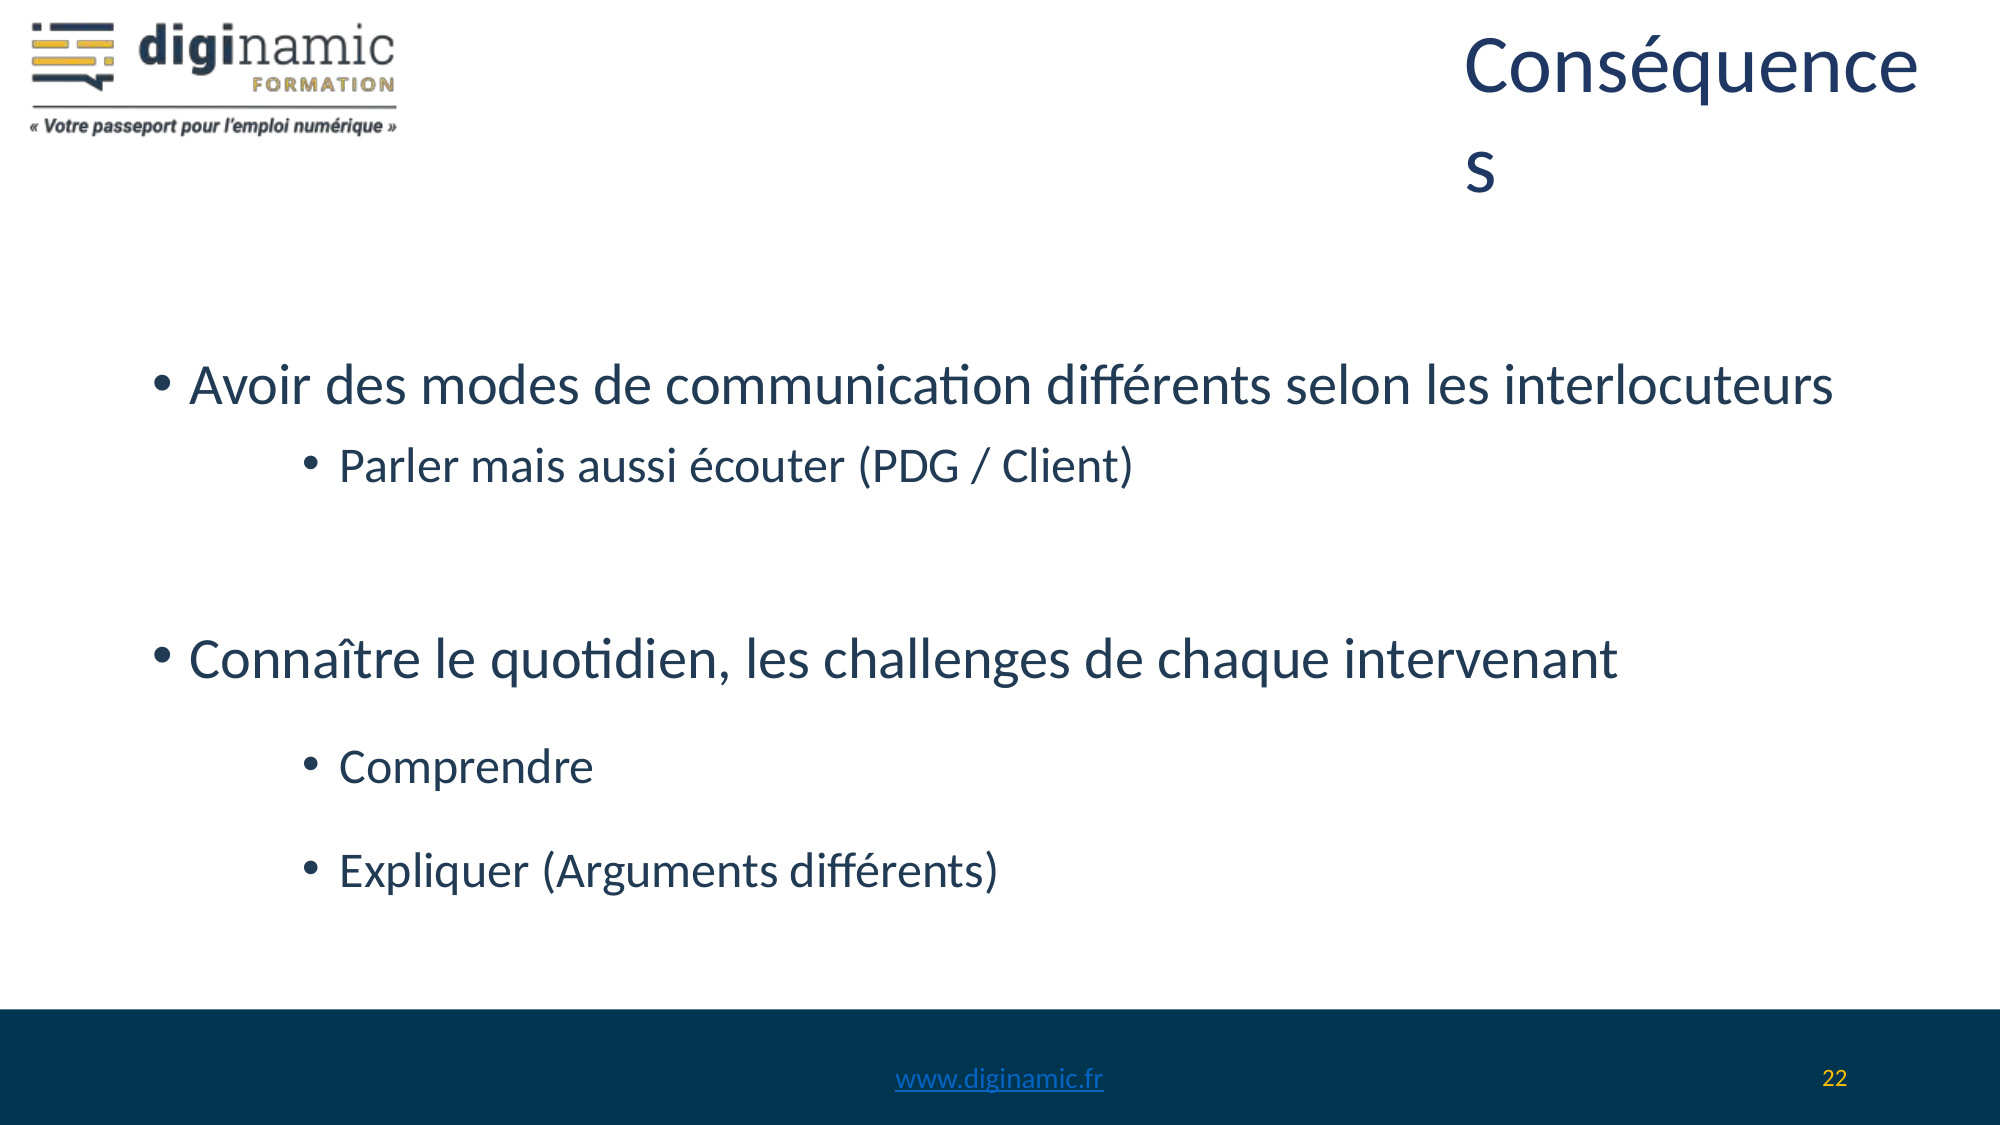

# Conséquences
Avoir des modes de communication différents selon les interlocuteurs
Parler mais aussi écouter (PDG / Client)

Connaître le quotidien, les challenges de chaque intervenant
Comprendre
Expliquer (Arguments différents)
www.diginamic.fr
22